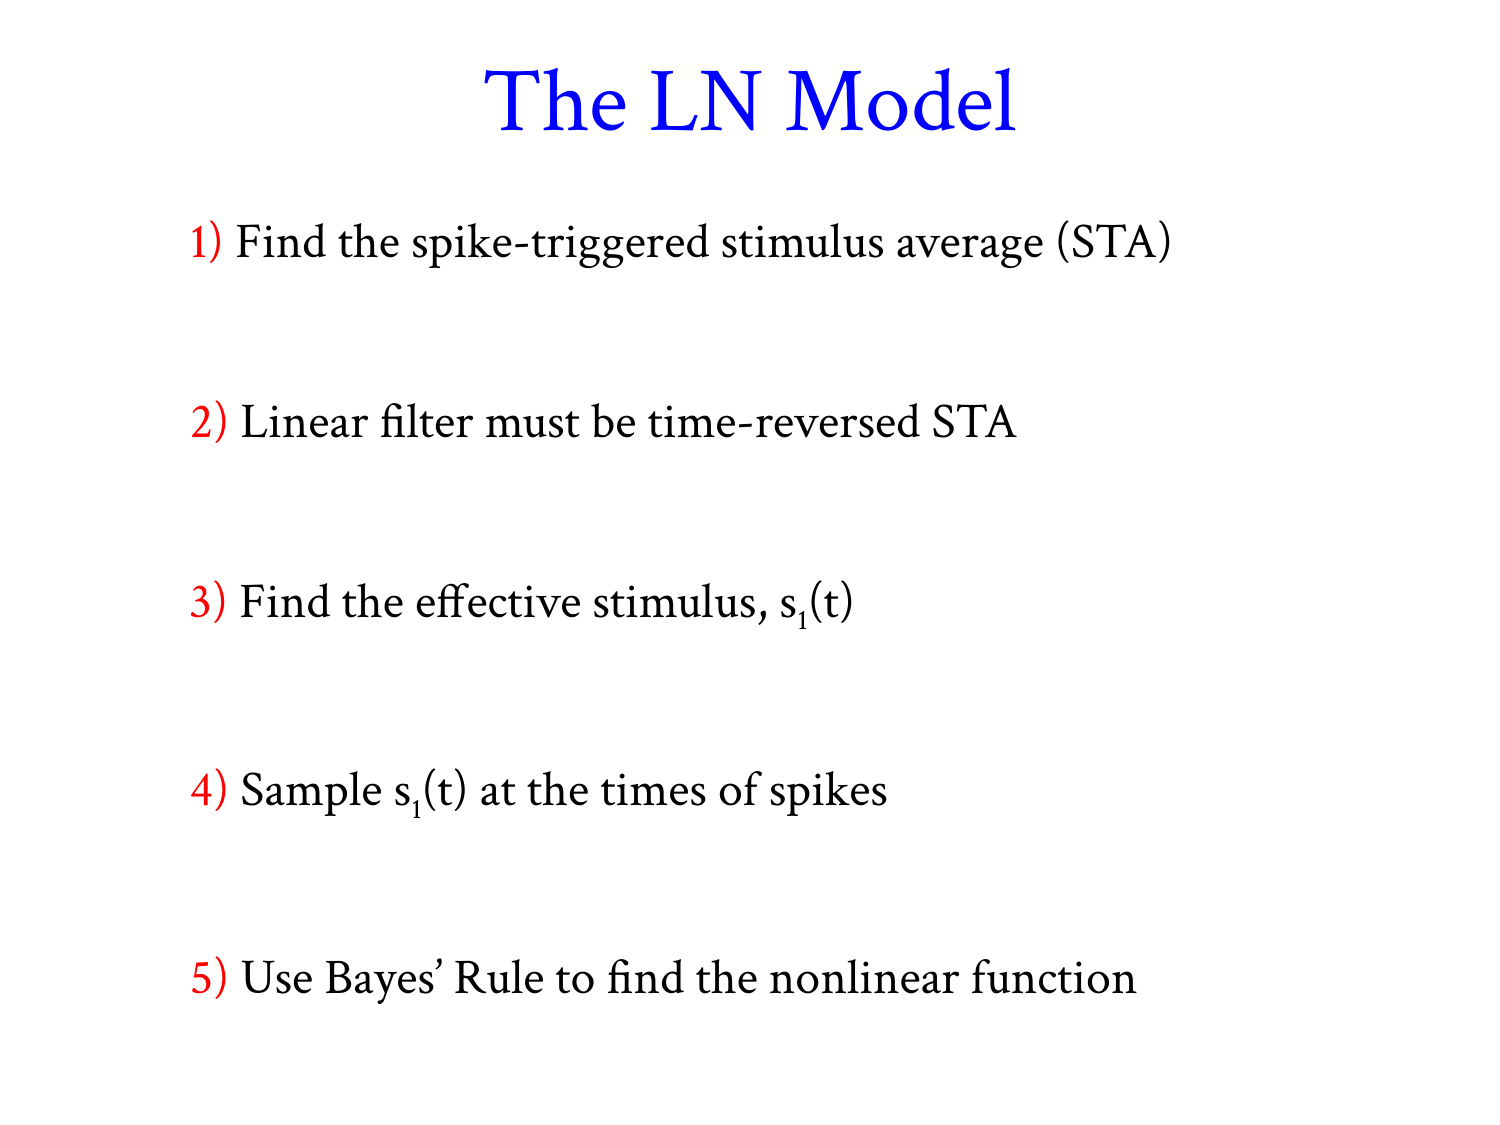

# The LN Model
1) Find the spike-triggered stimulus average (STA)

2) Linear filter must be time-reversed STA

3) Find the effective stimulus, s1(t)

4) Sample s1(t) at the times of spikes

5) Use Bayes’ Rule to find the nonlinear function